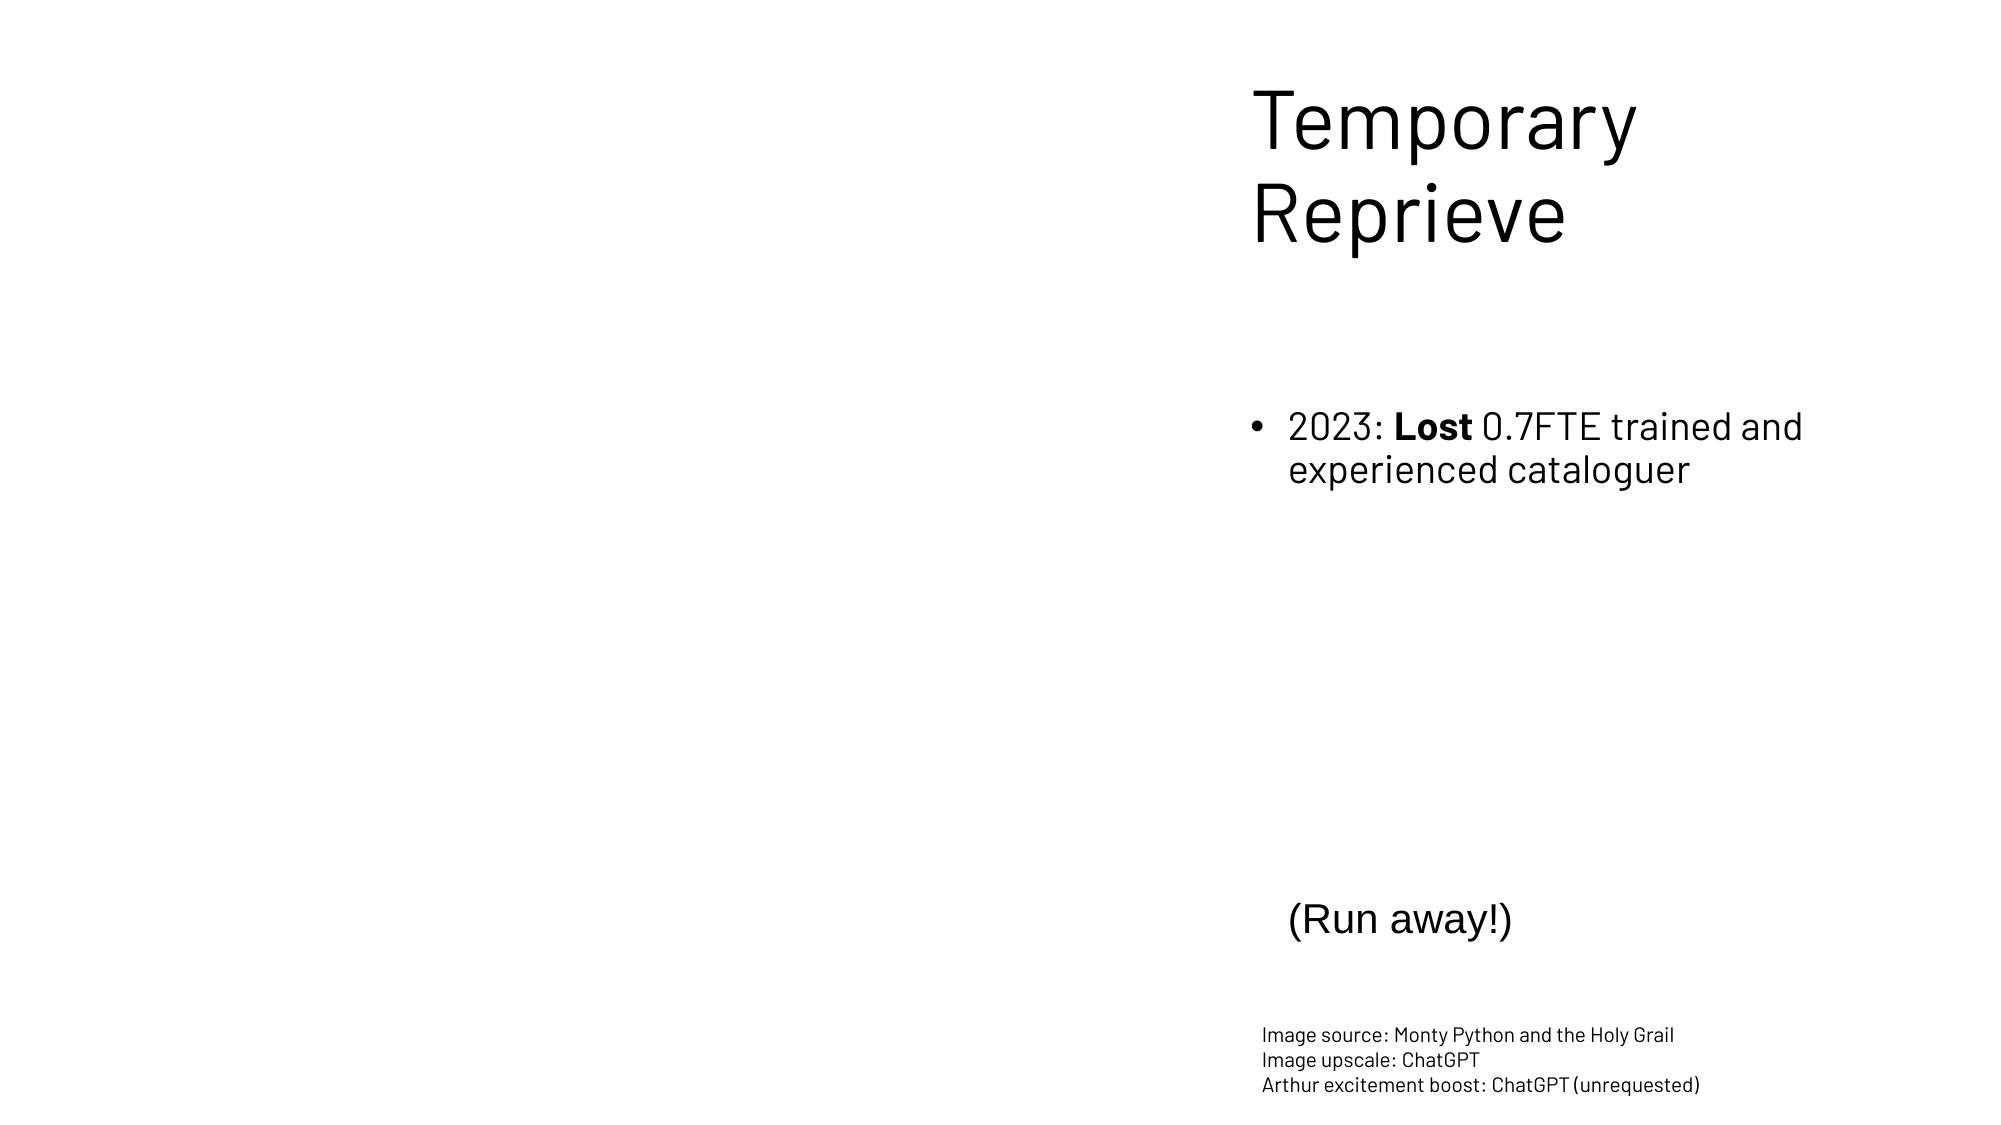

Temporary
# Reprieve
2023: Lost 0.7FTE trained and experienced cataloguer
(Run away!)
Image source: Monty Python and the Holy Grail
Image upscale: ChatGPT
Arthur excitement boost: ChatGPT (unrequested)